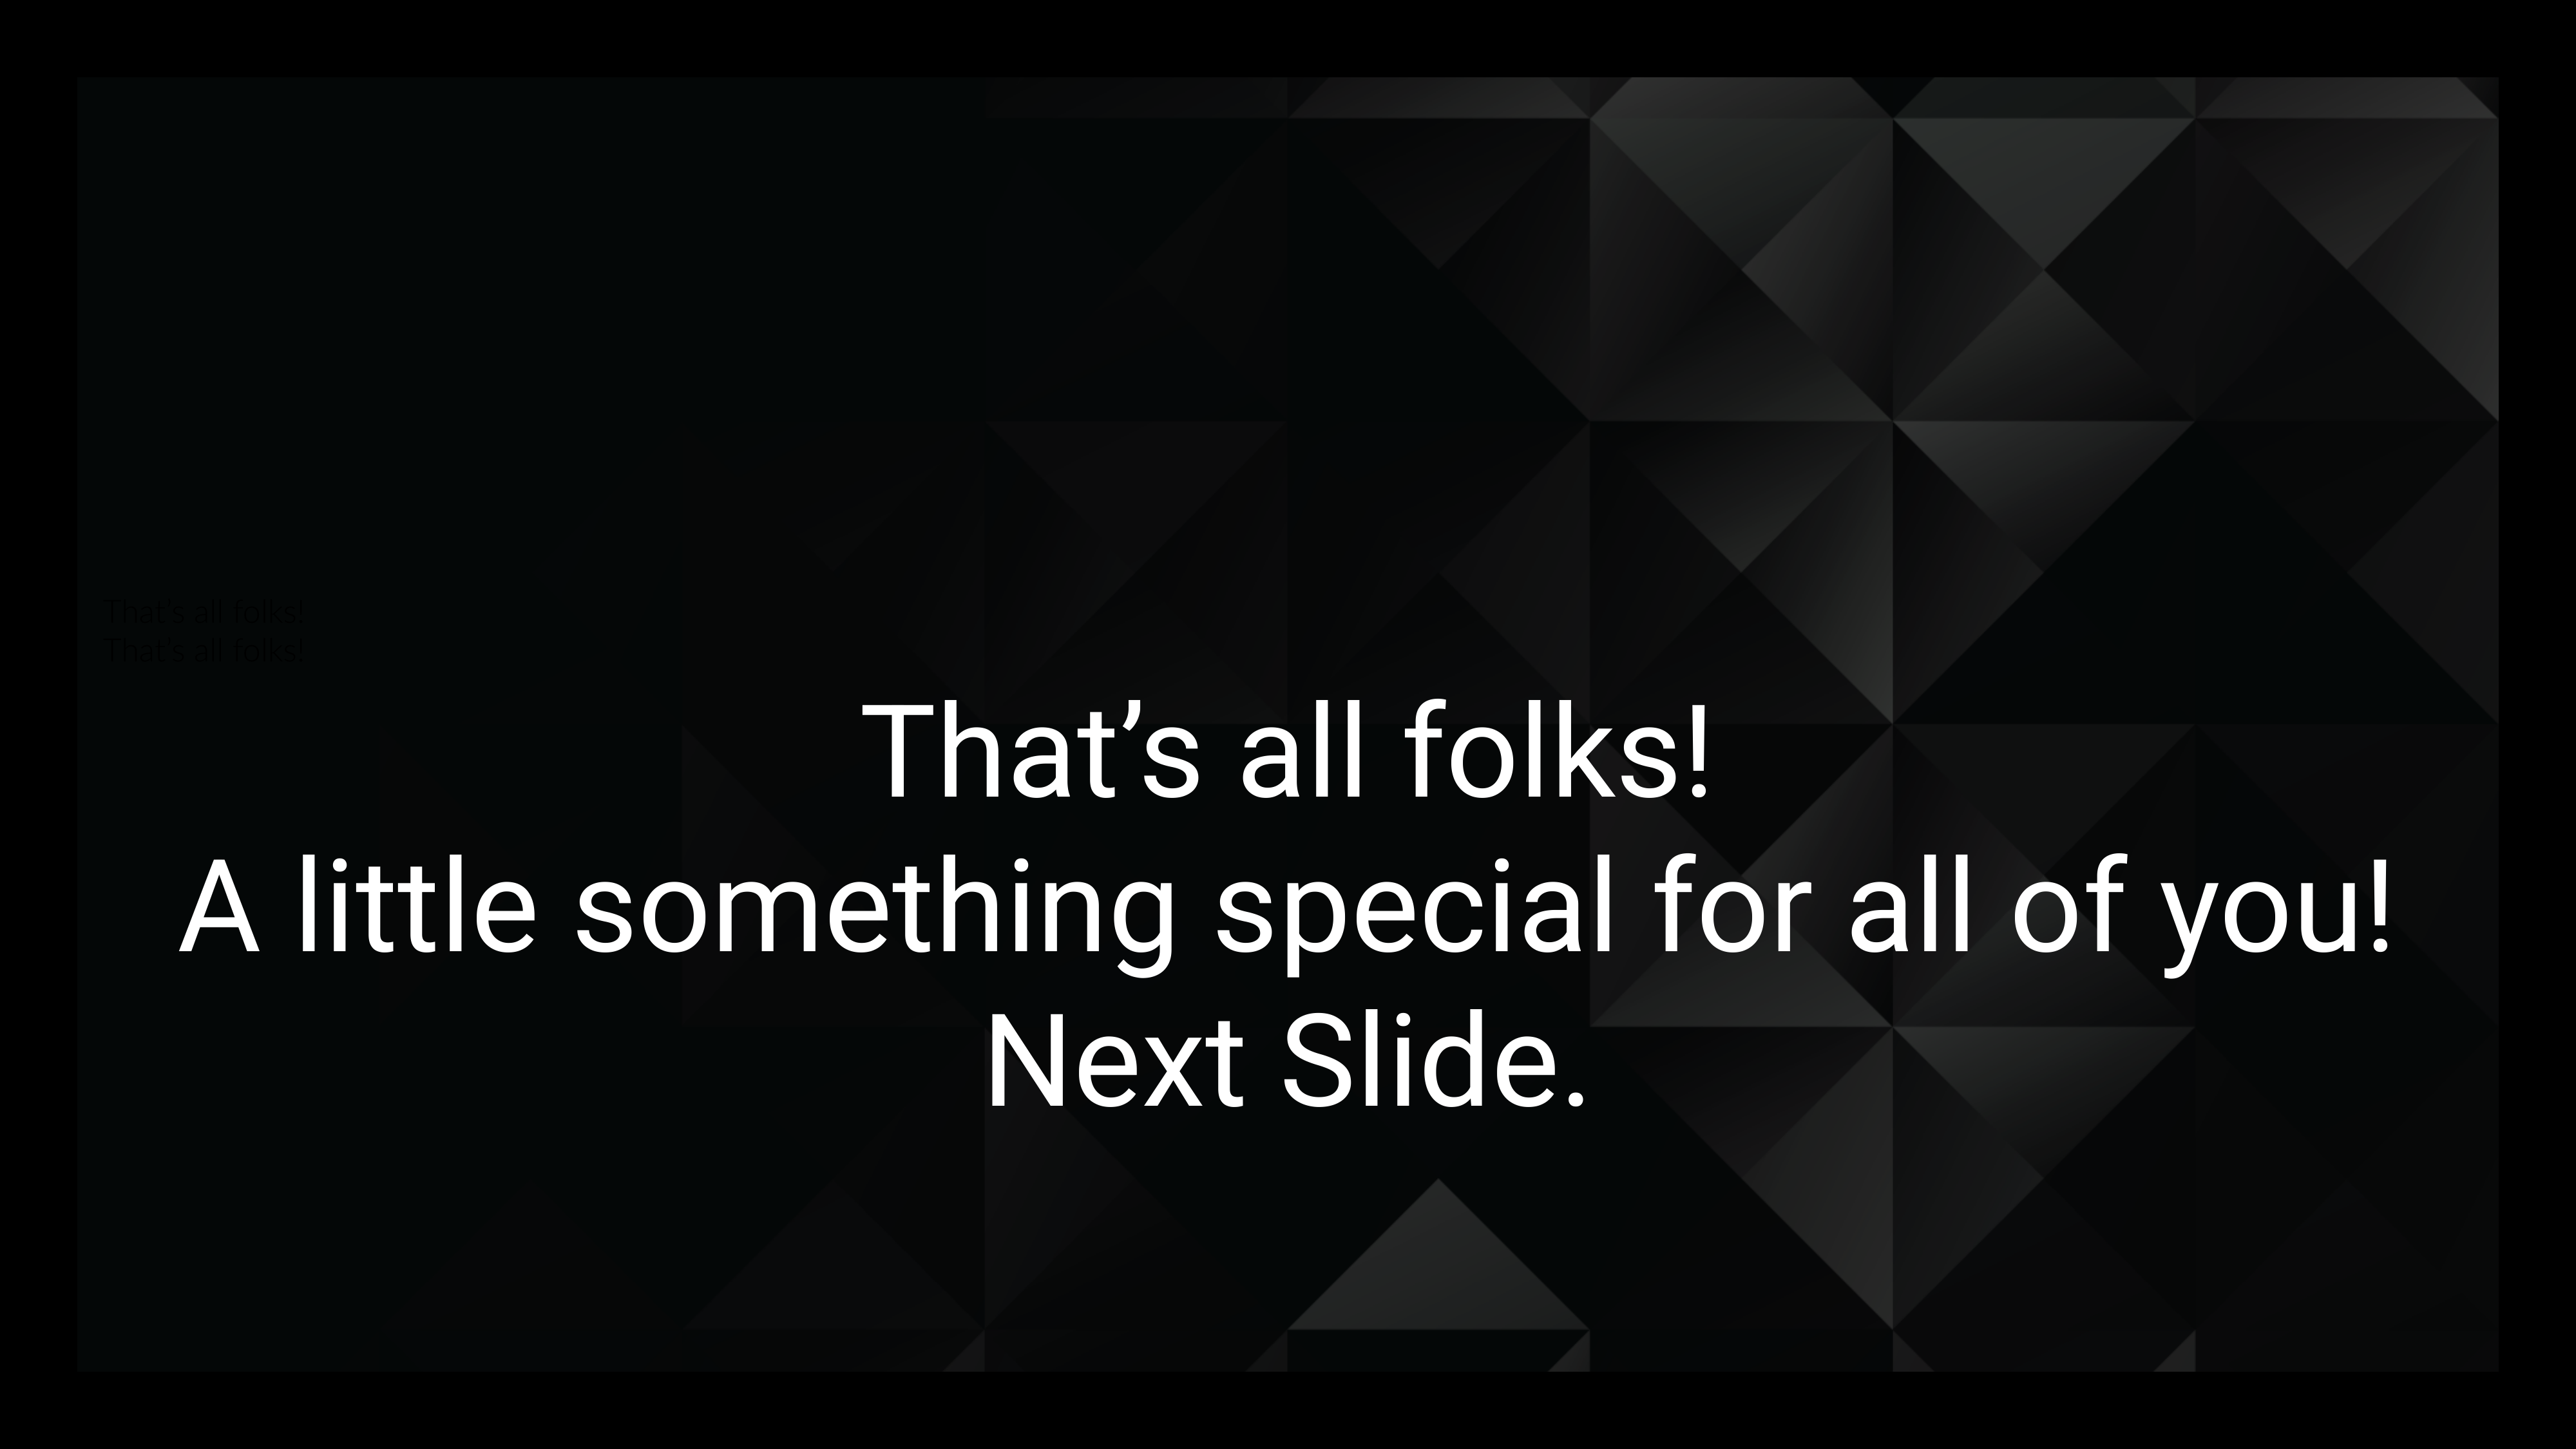

# That’s all folks!
That’s all folks!
That’s all folks!
A little something special for all of you!
Next Slide.

19